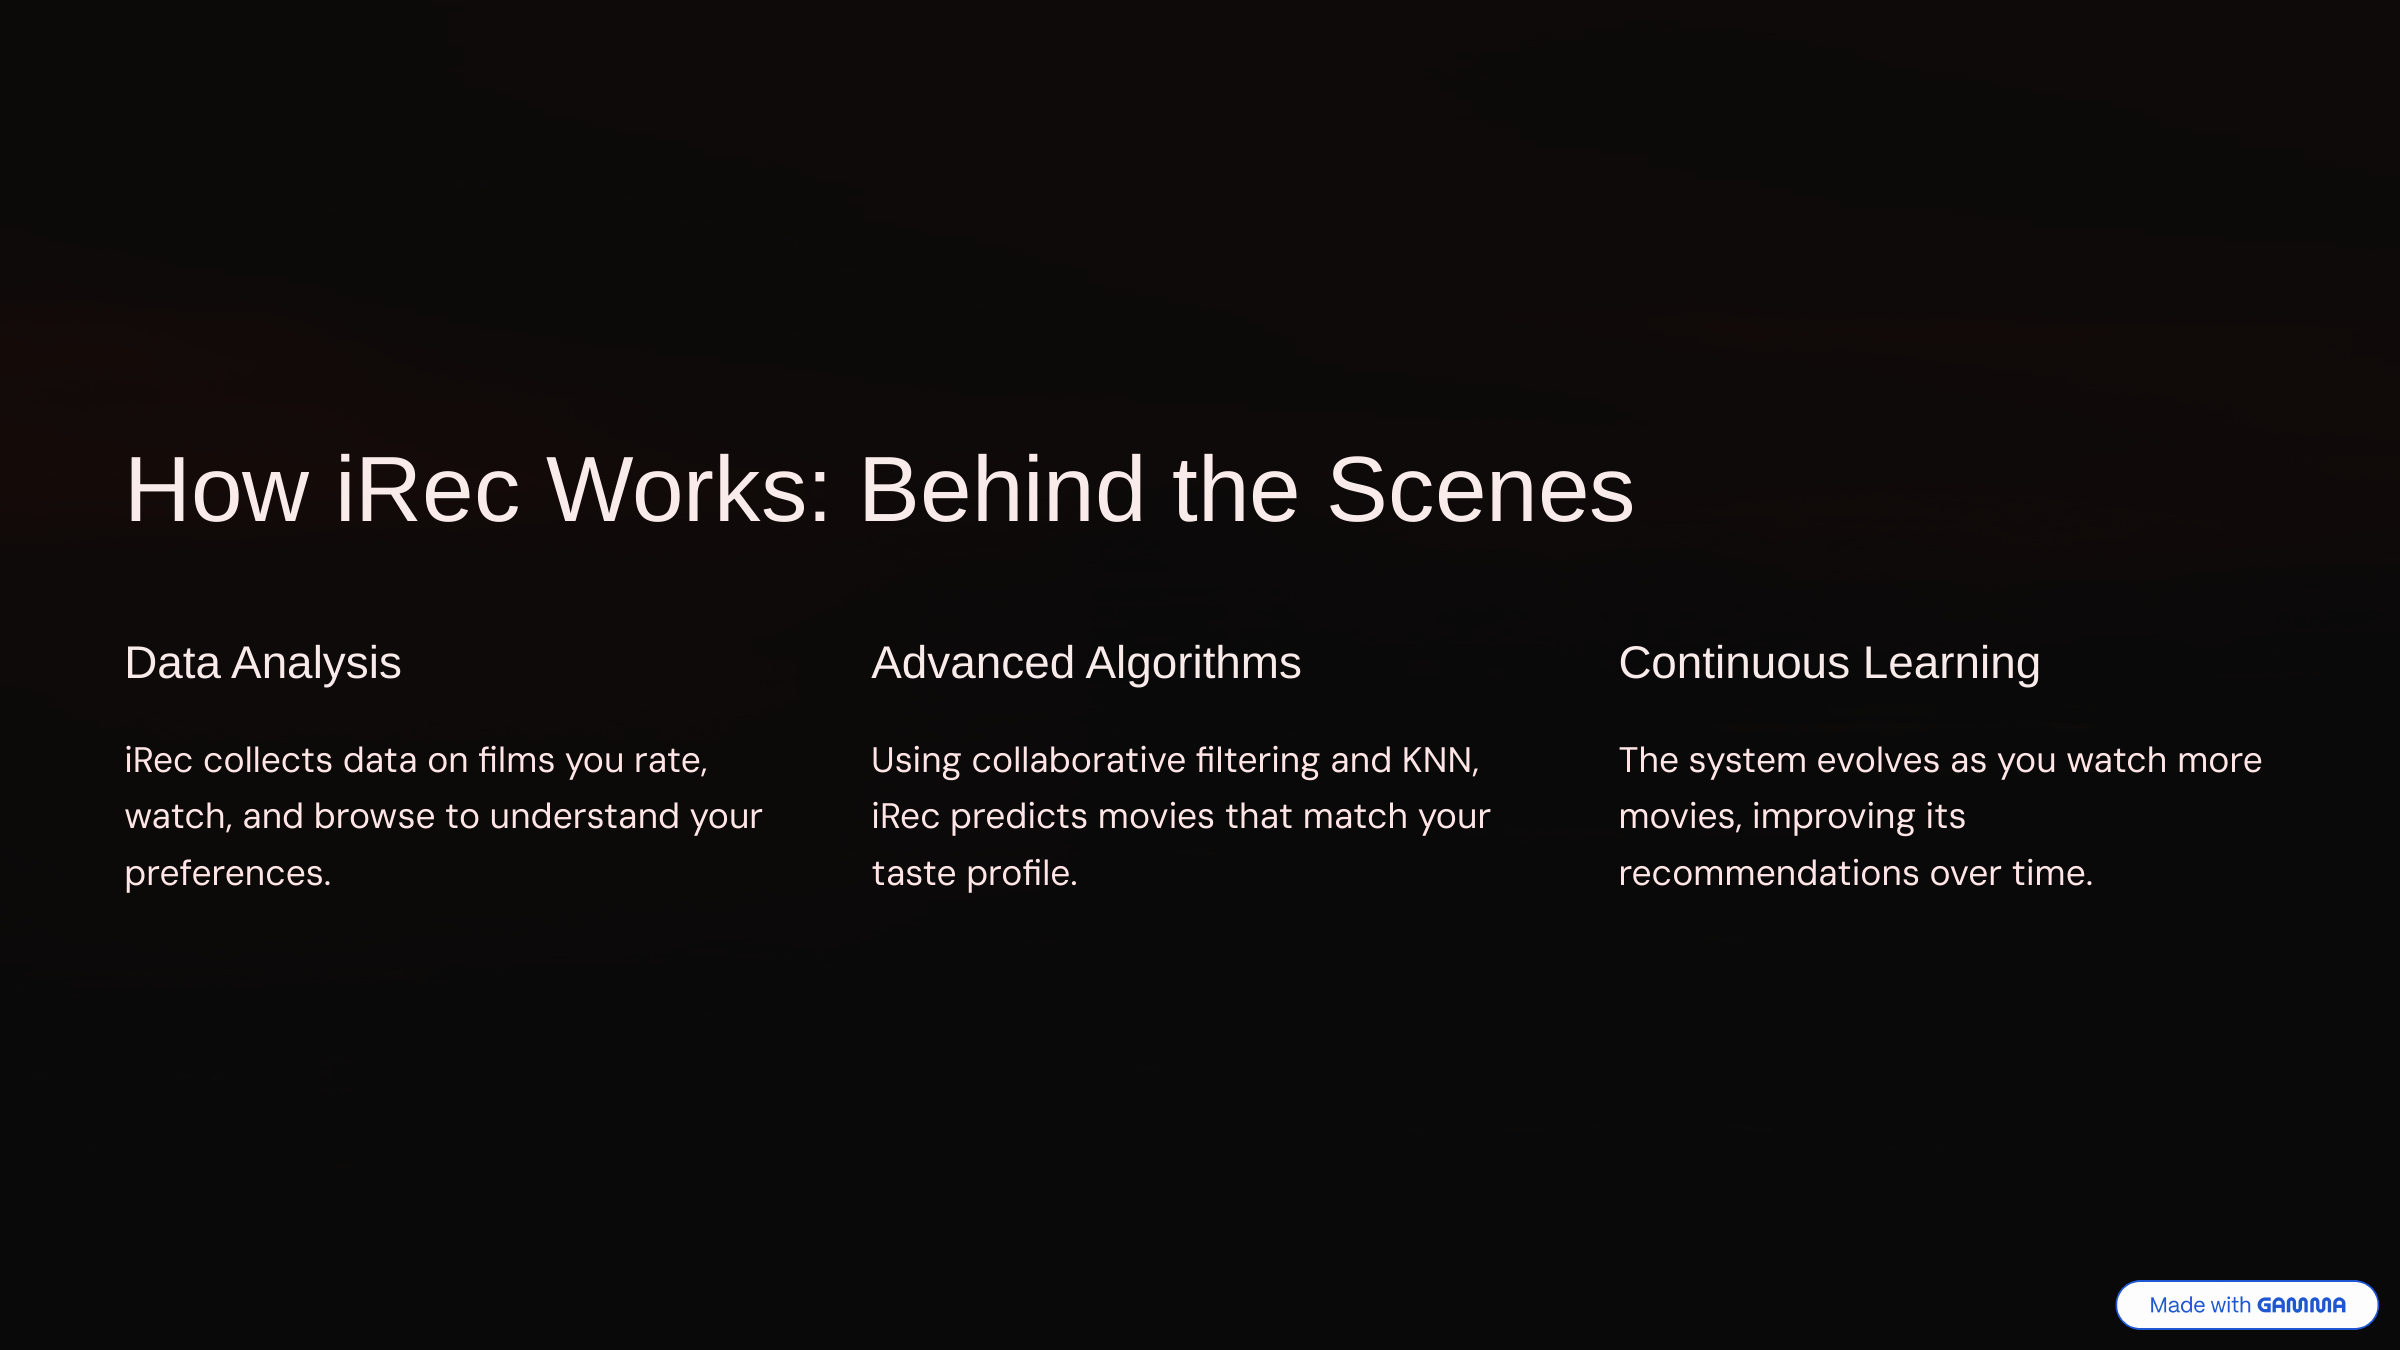

How iRec Works: Behind the Scenes
Data Analysis
Advanced Algorithms
Continuous Learning
iRec collects data on films you rate, watch, and browse to understand your preferences.
Using collaborative filtering and KNN, iRec predicts movies that match your taste profile.
The system evolves as you watch more movies, improving its recommendations over time.